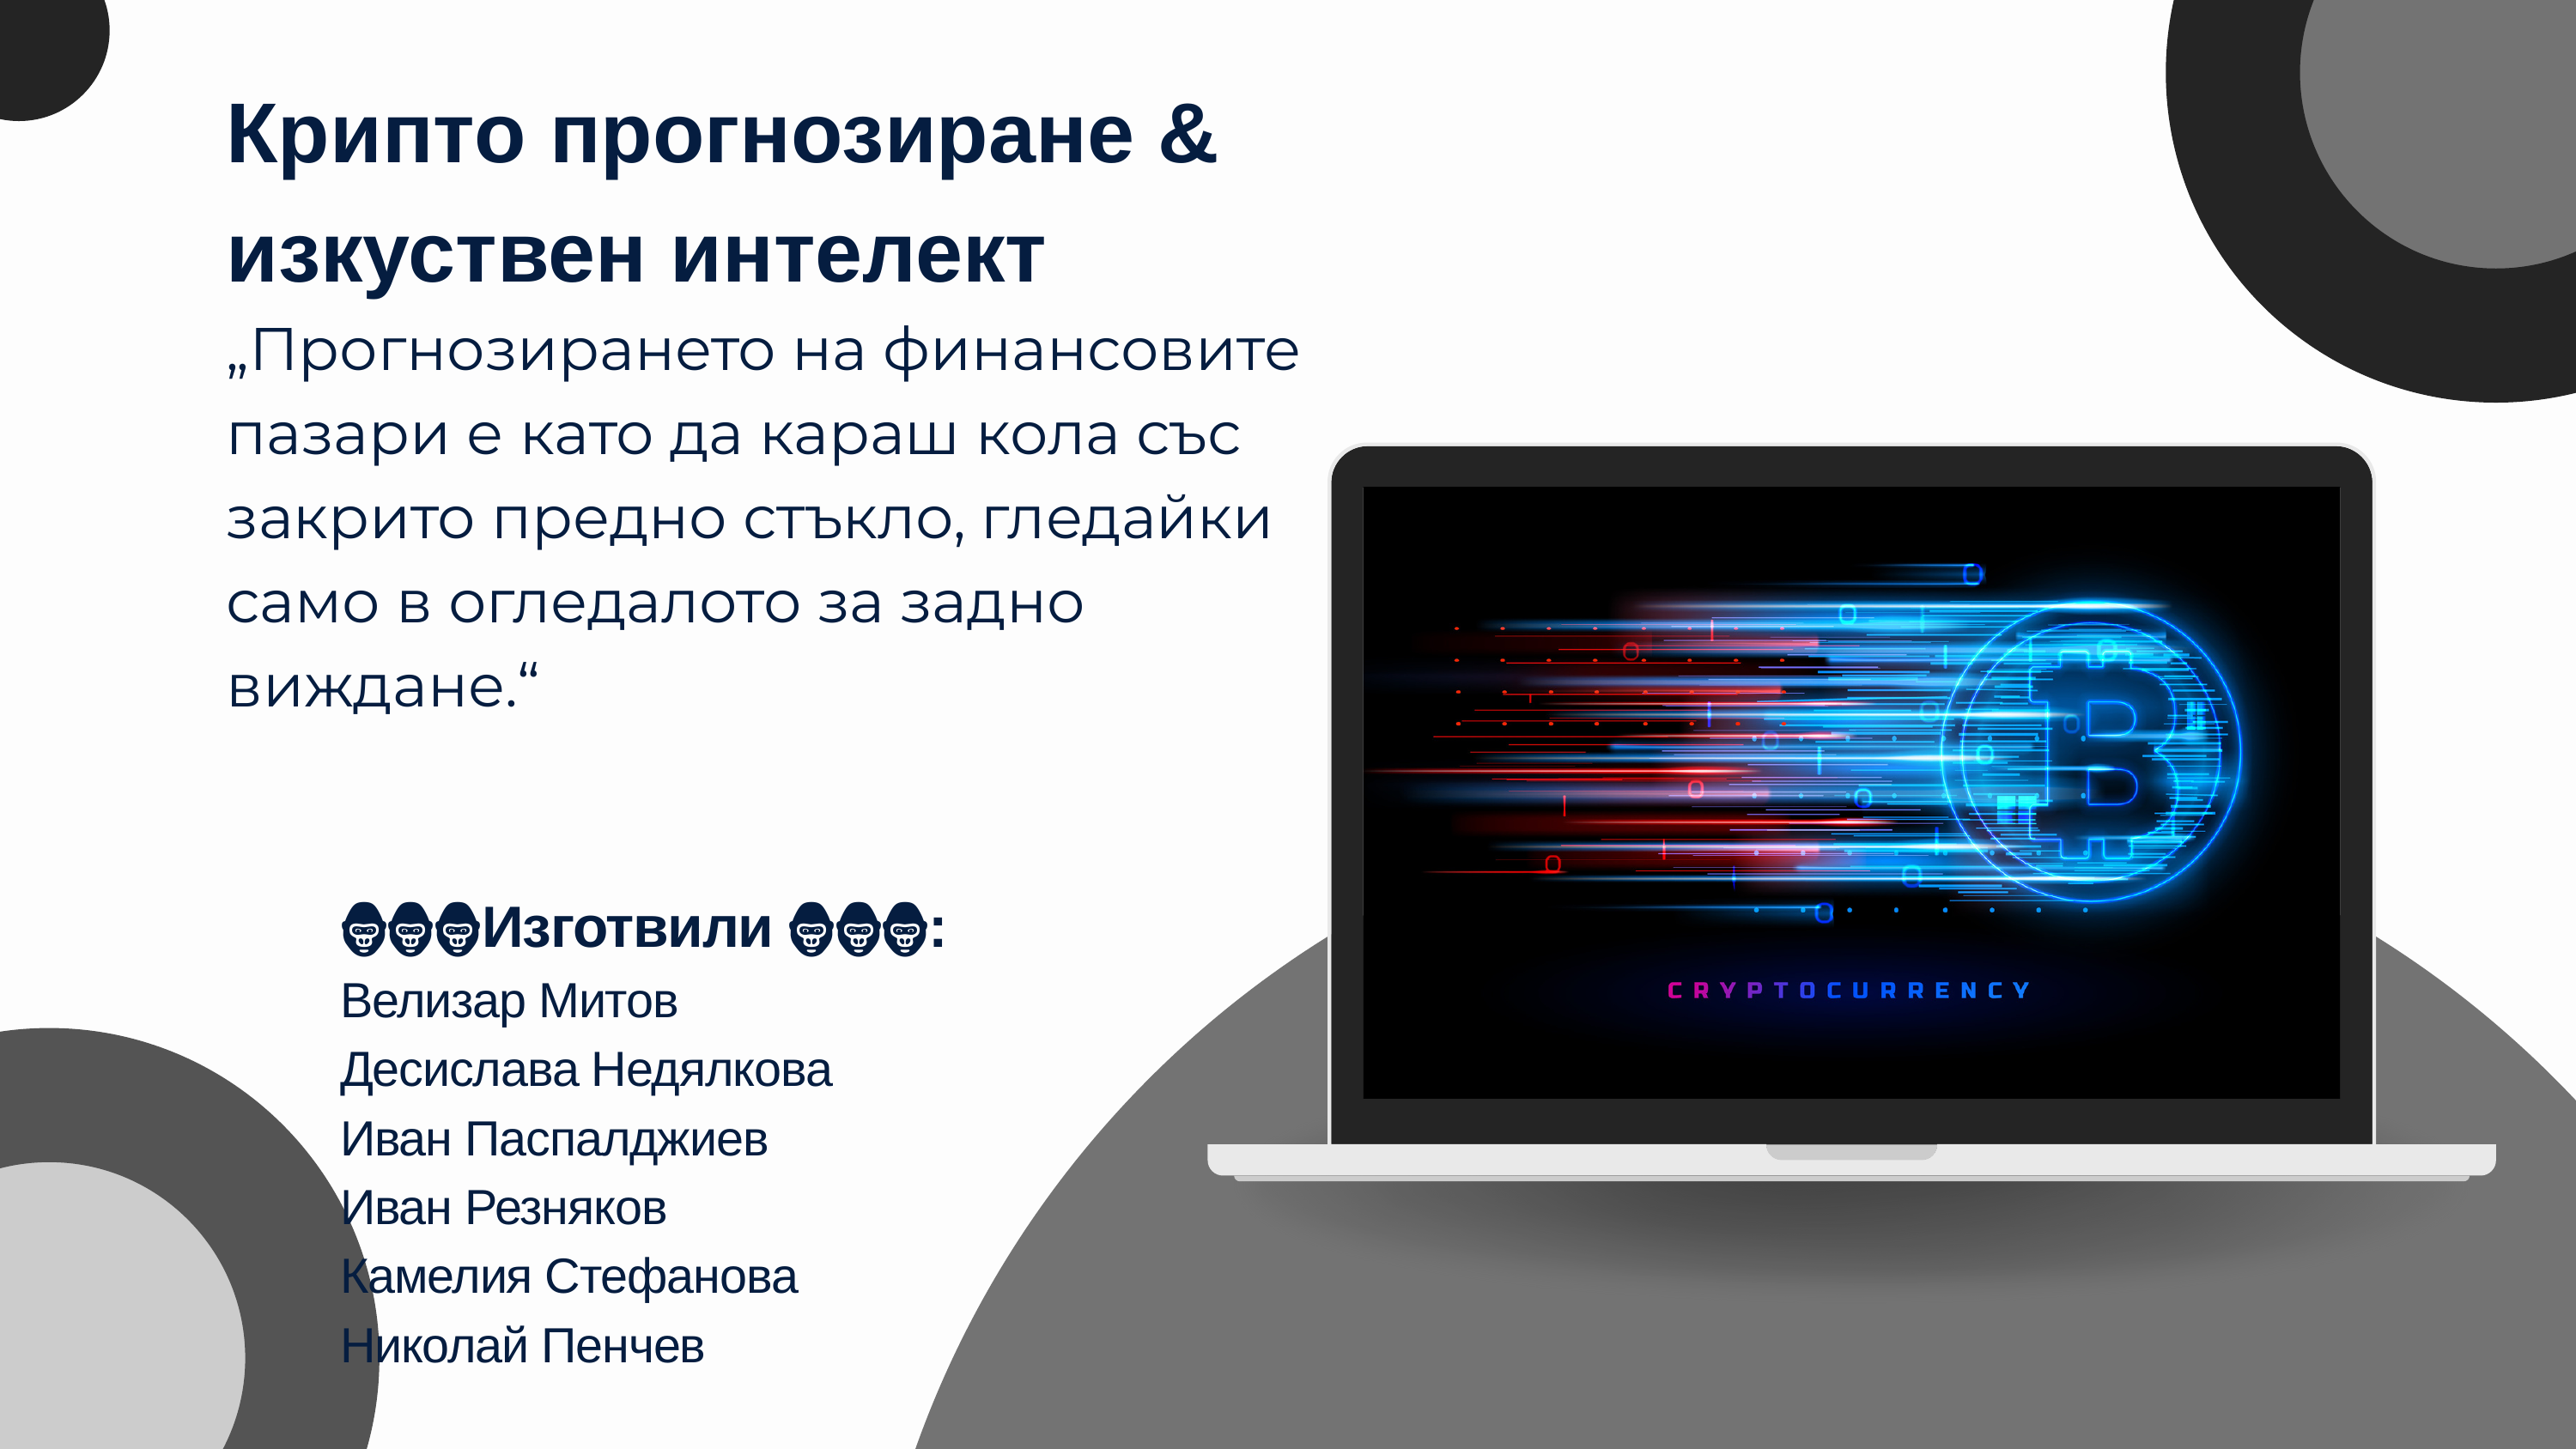

Крипто прогнозиране & изкуствен интелект
„Прогнозирането на финансовите пазари е като да караш кола със закрито предно стъкло, гледайки само в огледалото за задно виждане.“

🦍🦍🦍Изготвили 🦍🦍🦍:
Велизар Митов
Десислава Недялкова
Иван Паспалджиев
Иван Резняков
Камелия Стефанова
Николай Пенчев